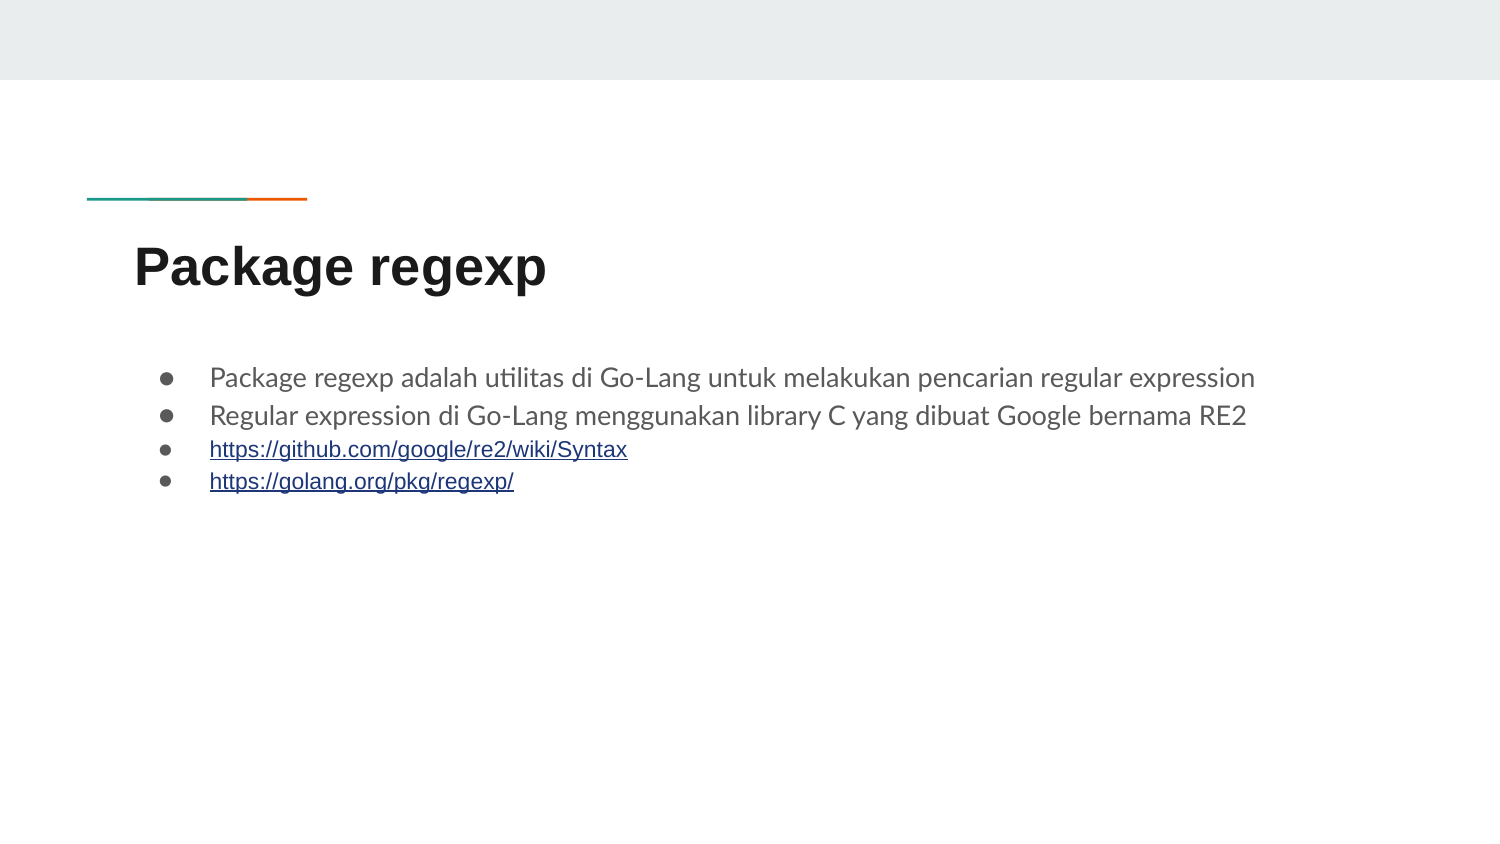

# Package regexp
Package regexp adalah utilitas di Go-Lang untuk melakukan pencarian regular expression
Regular expression di Go-Lang menggunakan library C yang dibuat Google bernama RE2
https://github.com/google/re2/wiki/Syntax
https://golang.org/pkg/regexp/